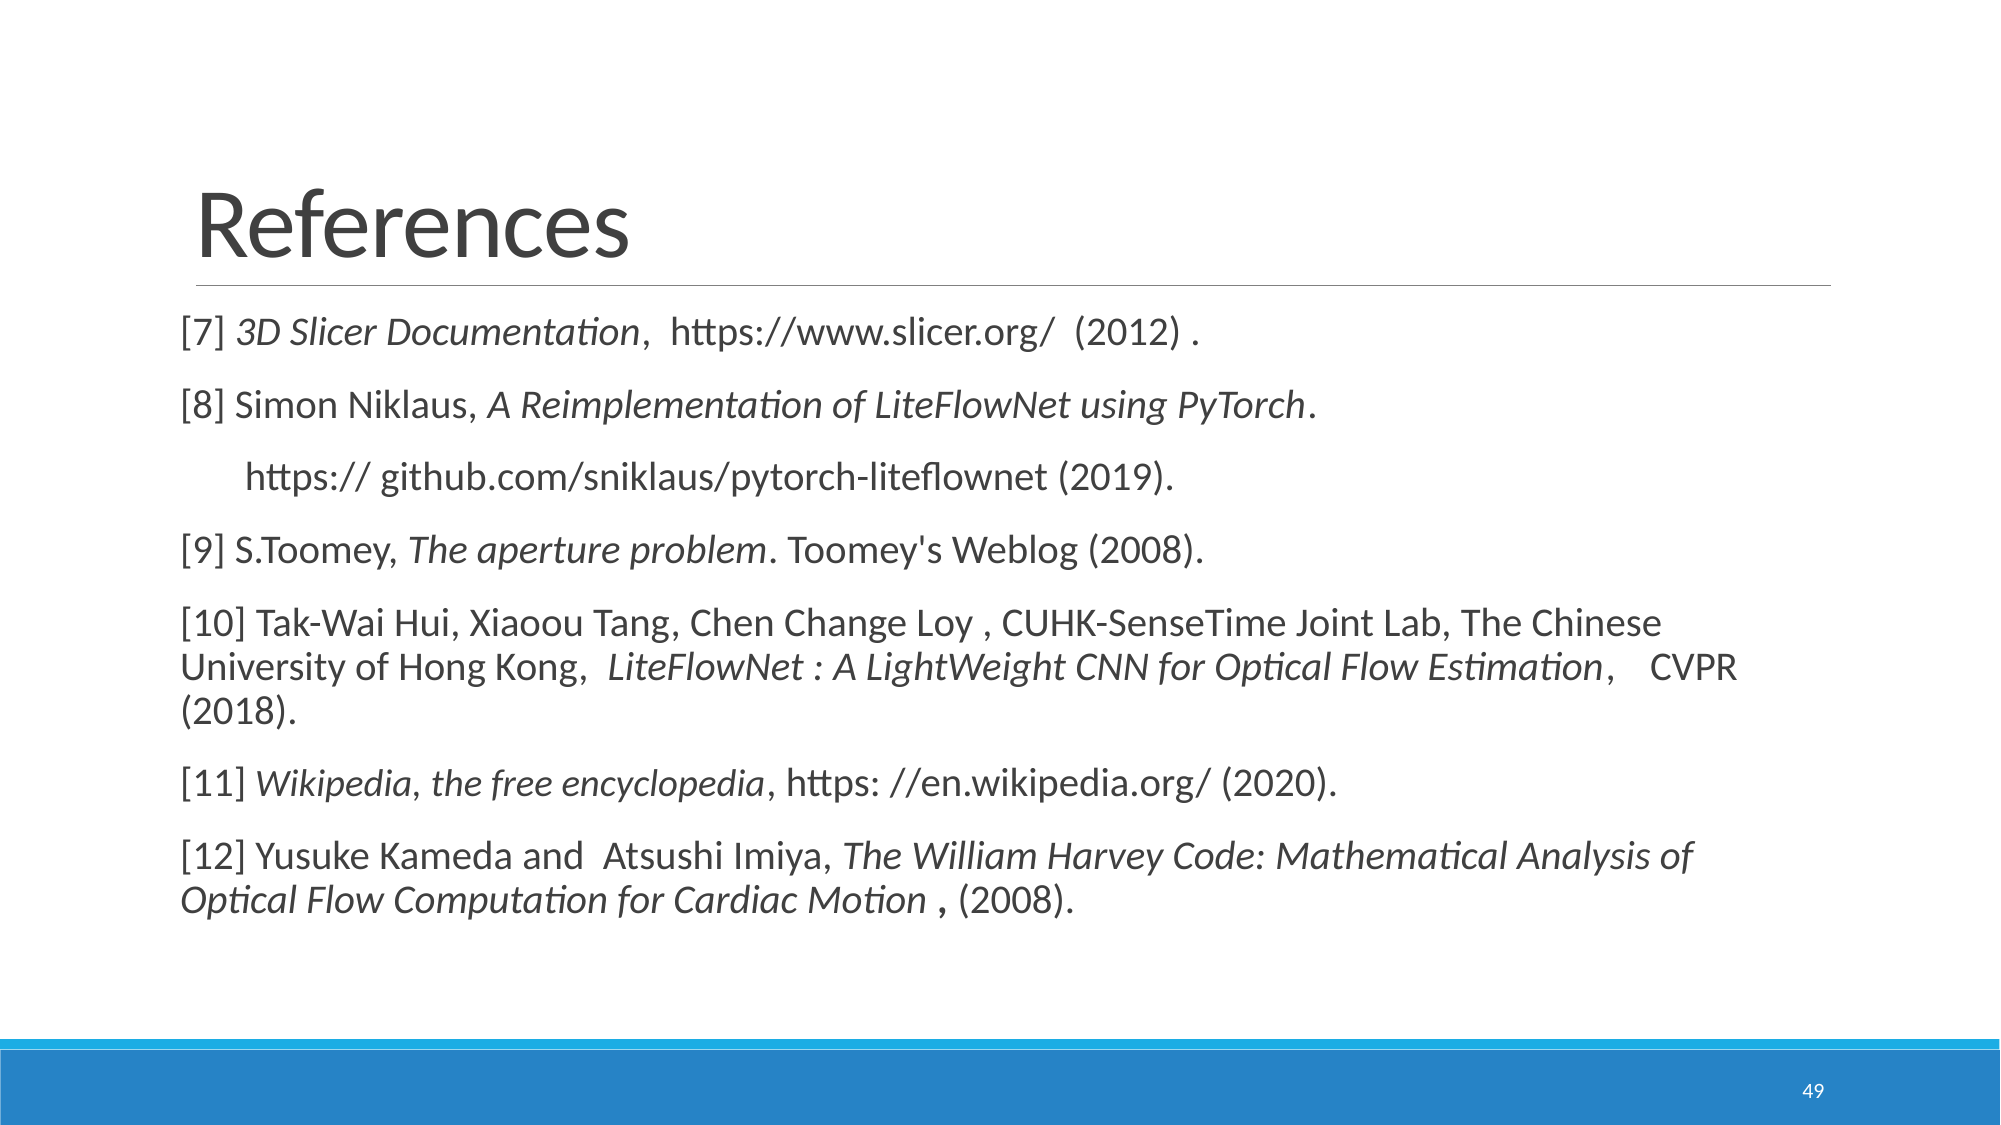

# References
[7] 3D Slicer Documentation,  https://www.slicer.org/  (2012) .
[8] Simon Niklaus, A Reimplementation of LiteFlowNet using PyTorch.
       https:// github.com/sniklaus/pytorch-liteflownet (2019).
[9] S.Toomey, The aperture problem. Toomey's Weblog (2008).
[10] Tak-Wai Hui, Xiaoou Tang, Chen Change Loy , CUHK-SenseTime Joint Lab, The Chinese        	University of Hong Kong,  LiteFlowNet : A LightWeight CNN for Optical Flow Estimation, 	CVPR (2018).
[11] Wikipedia, the free encyclopedia, https: //en.wikipedia.org/ (2020).
[12] Yusuke Kameda and  Atsushi Imiya, The William Harvey Code: Mathematical Analysis of    					Optical Flow Computation for Cardiac Motion , (2008).

49